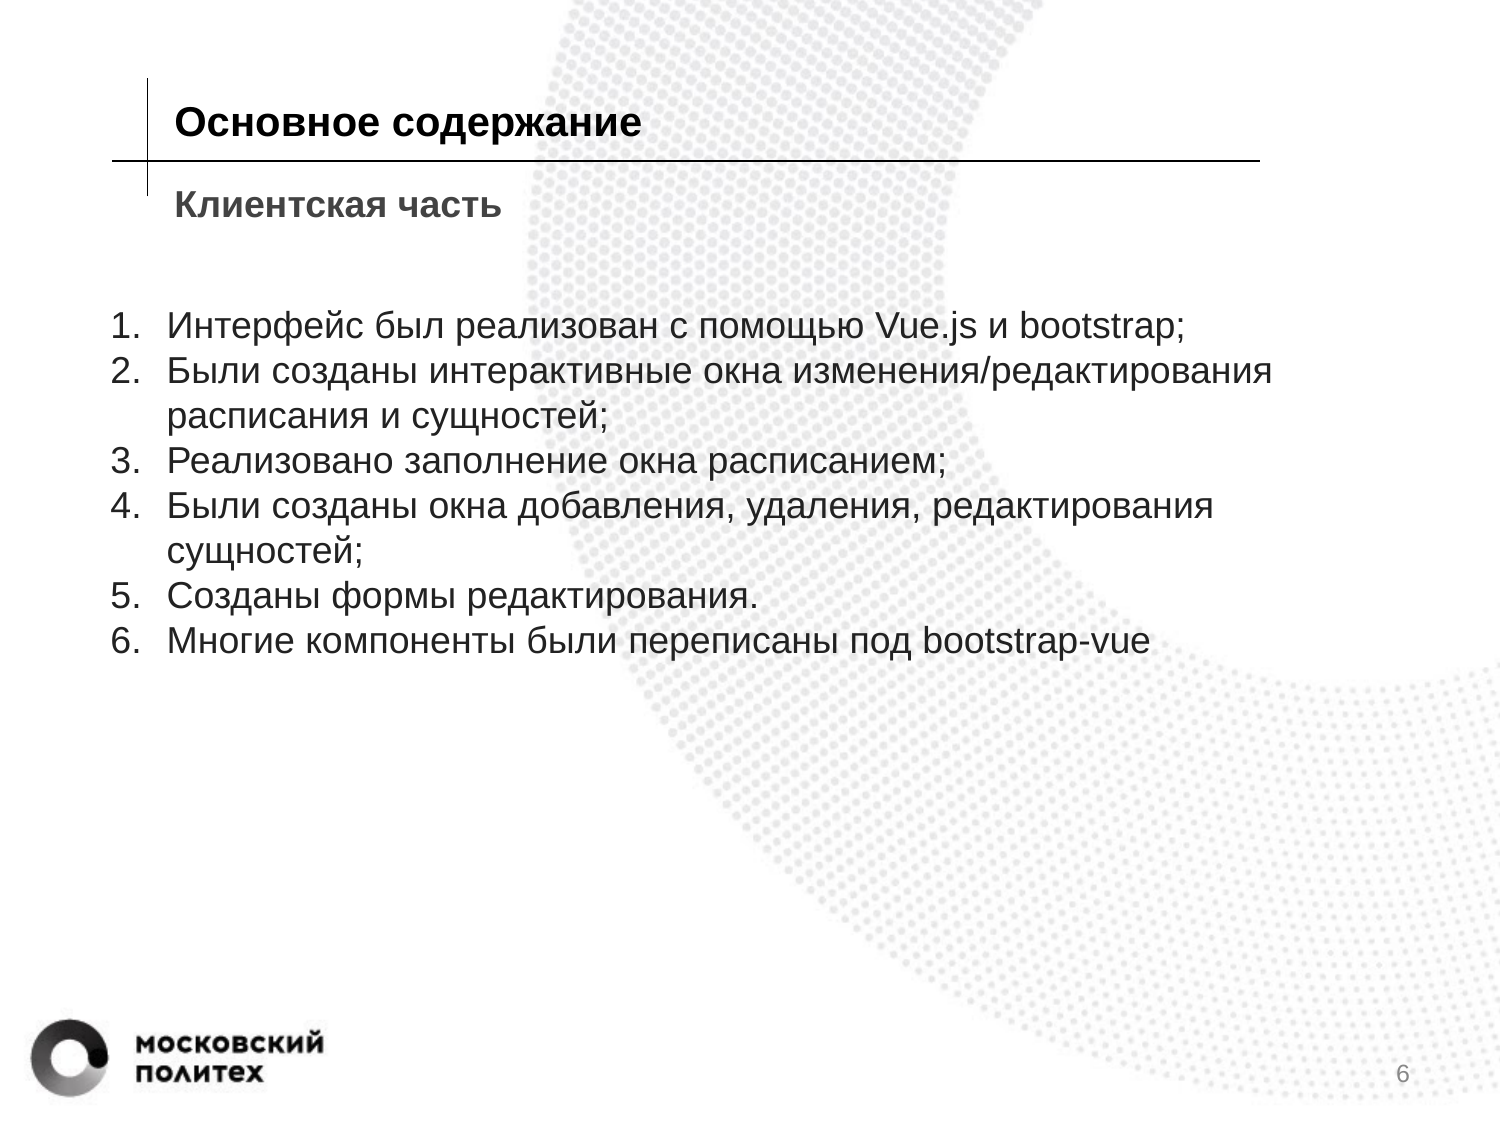

Основное содержание
# Клиентская часть
Интерфейс был реализован с помощью Vue.js и bootstrap;
Были созданы интерактивные окна изменения/редактирования расписания и сущностей;
Реализовано заполнение окна расписанием;
Были созданы окна добавления, удаления, редактирования сущностей;
Созданы формы редактирования.
Многие компоненты были переписаны под bootstrap-vue
6